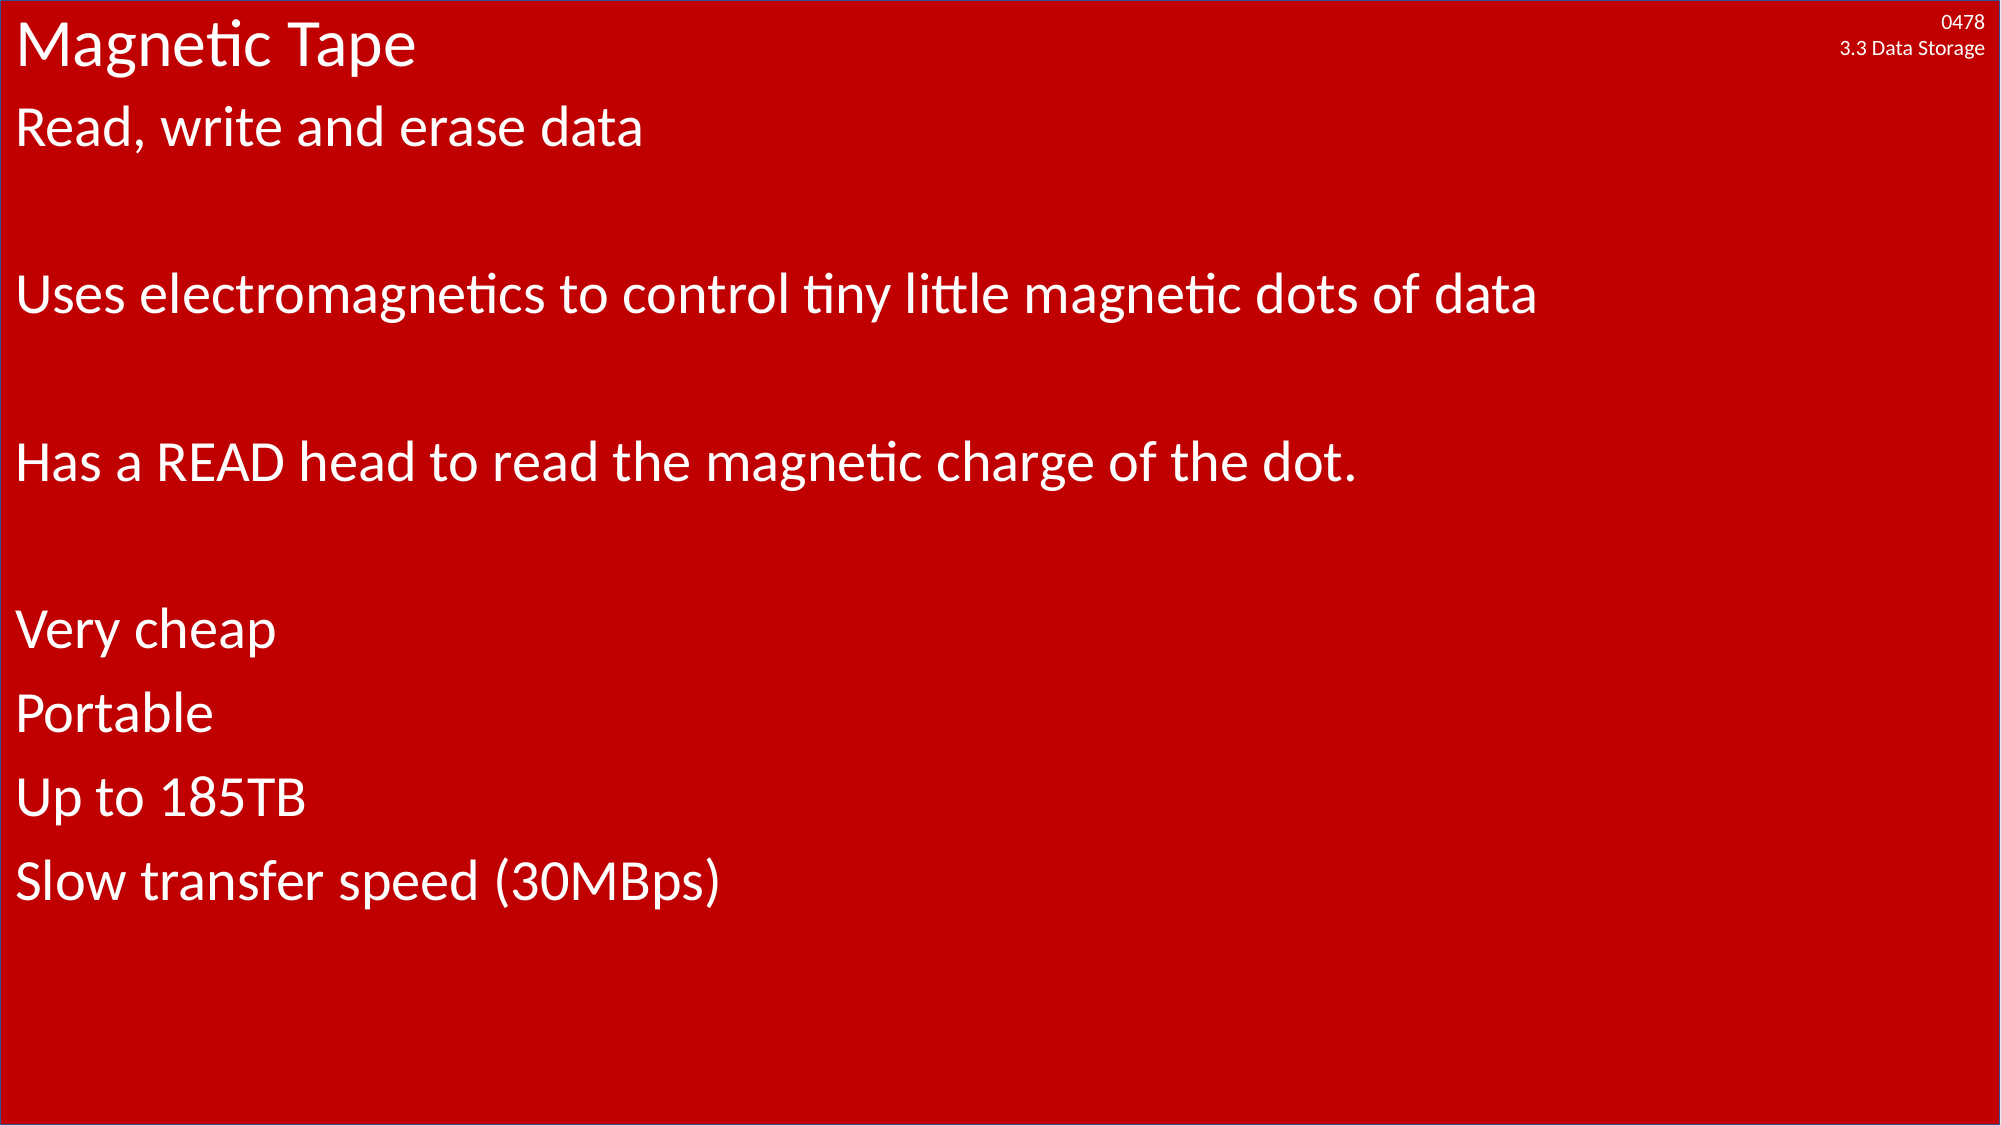

# Magnetic Tape
Read, write and erase data

Uses electromagnetics to control tiny little magnetic dots of data

Has a READ head to read the magnetic charge of the dot.

Very cheap
Portable
Up to 185TB
Slow transfer speed (30MBps)